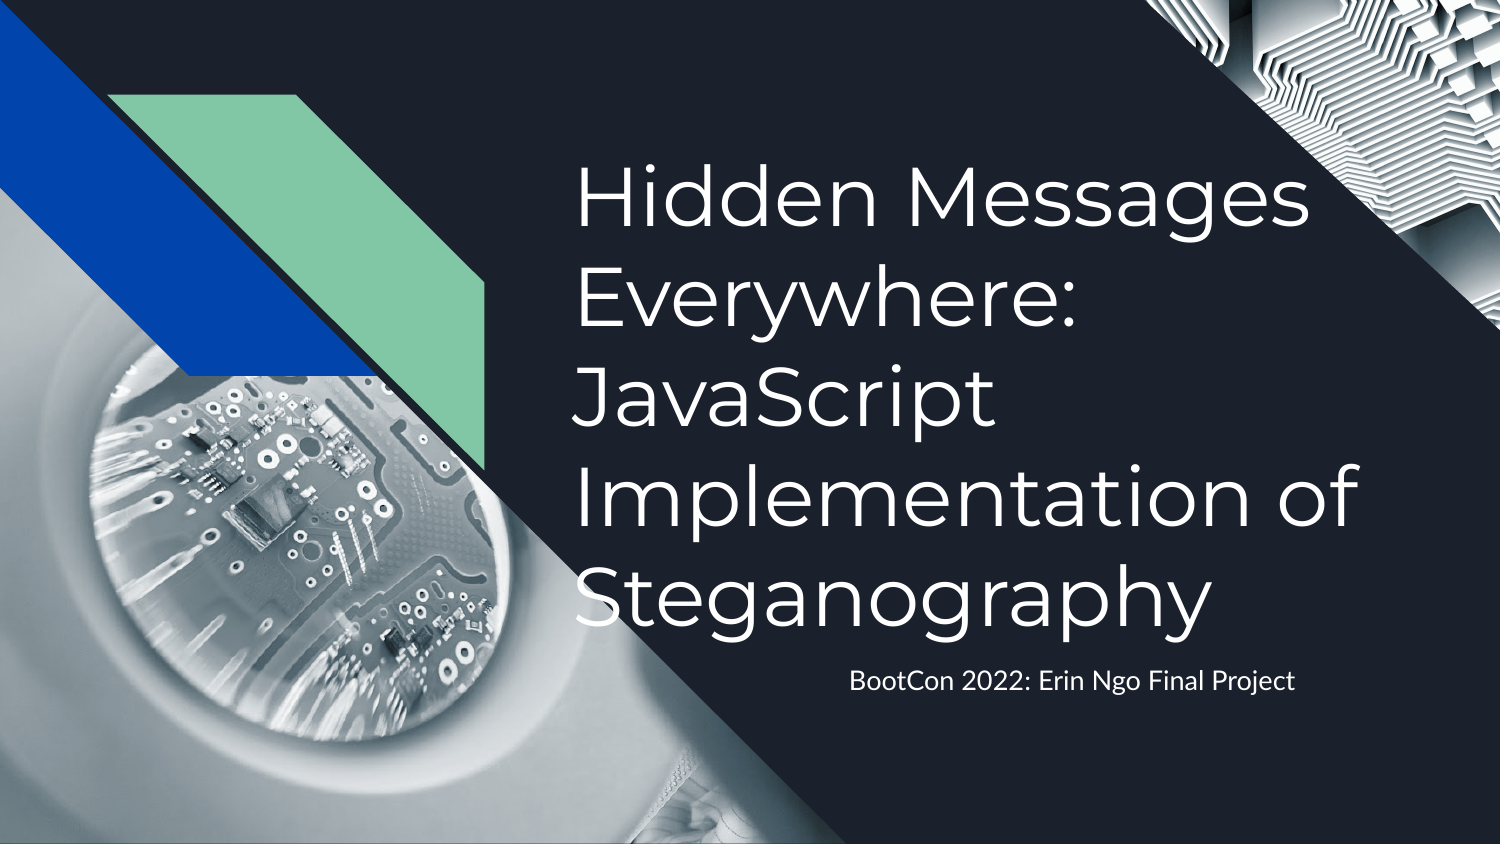

# Hidden Messages Everywhere:  JavaScript Implementation of Steganography
BootCon 2022: Erin Ngo Final Project